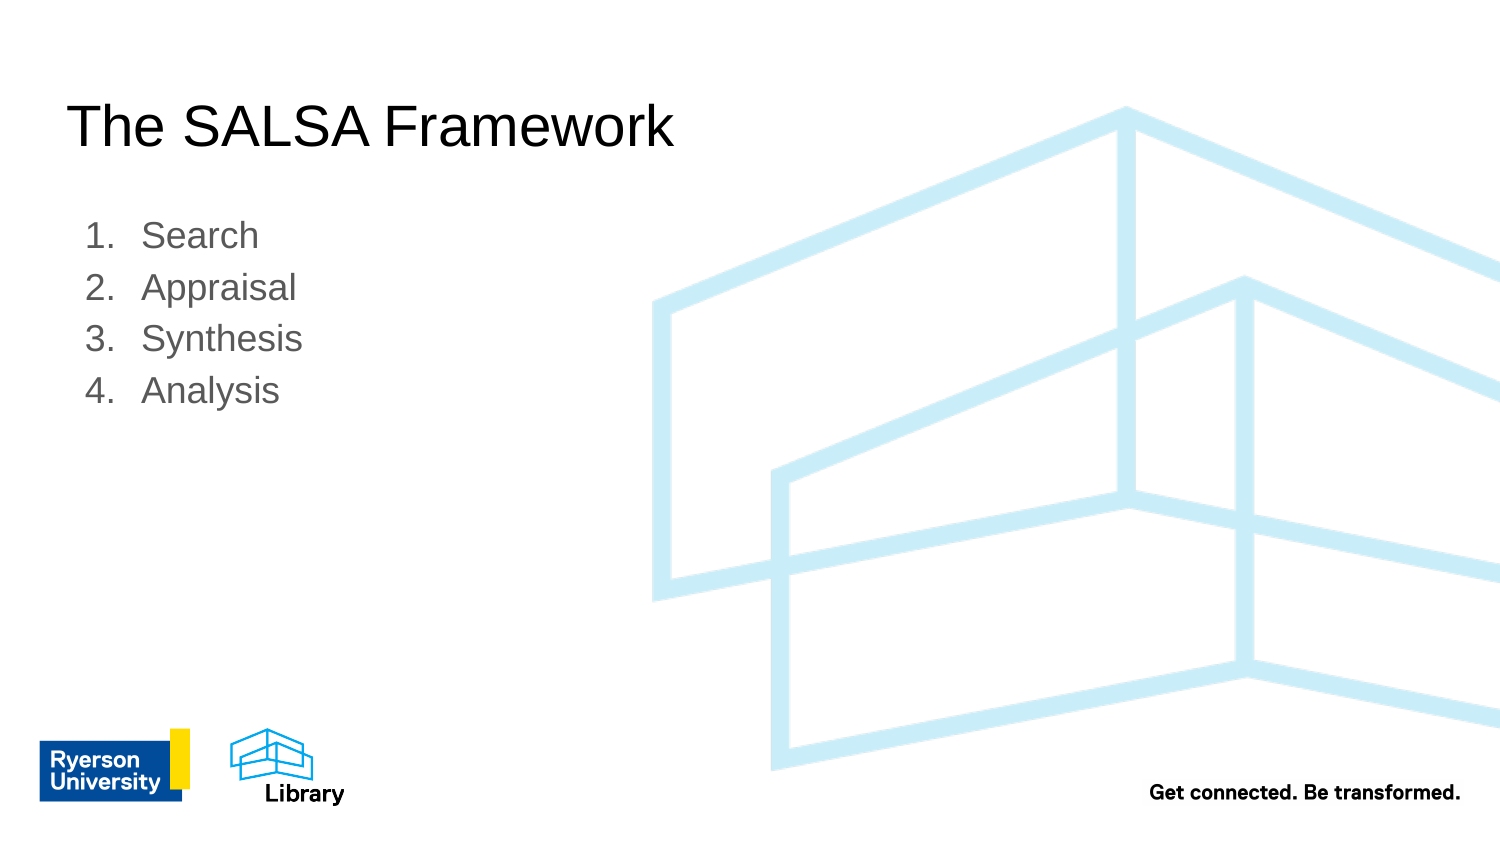

# The SALSA Framework
Search
Appraisal
Synthesis
Analysis